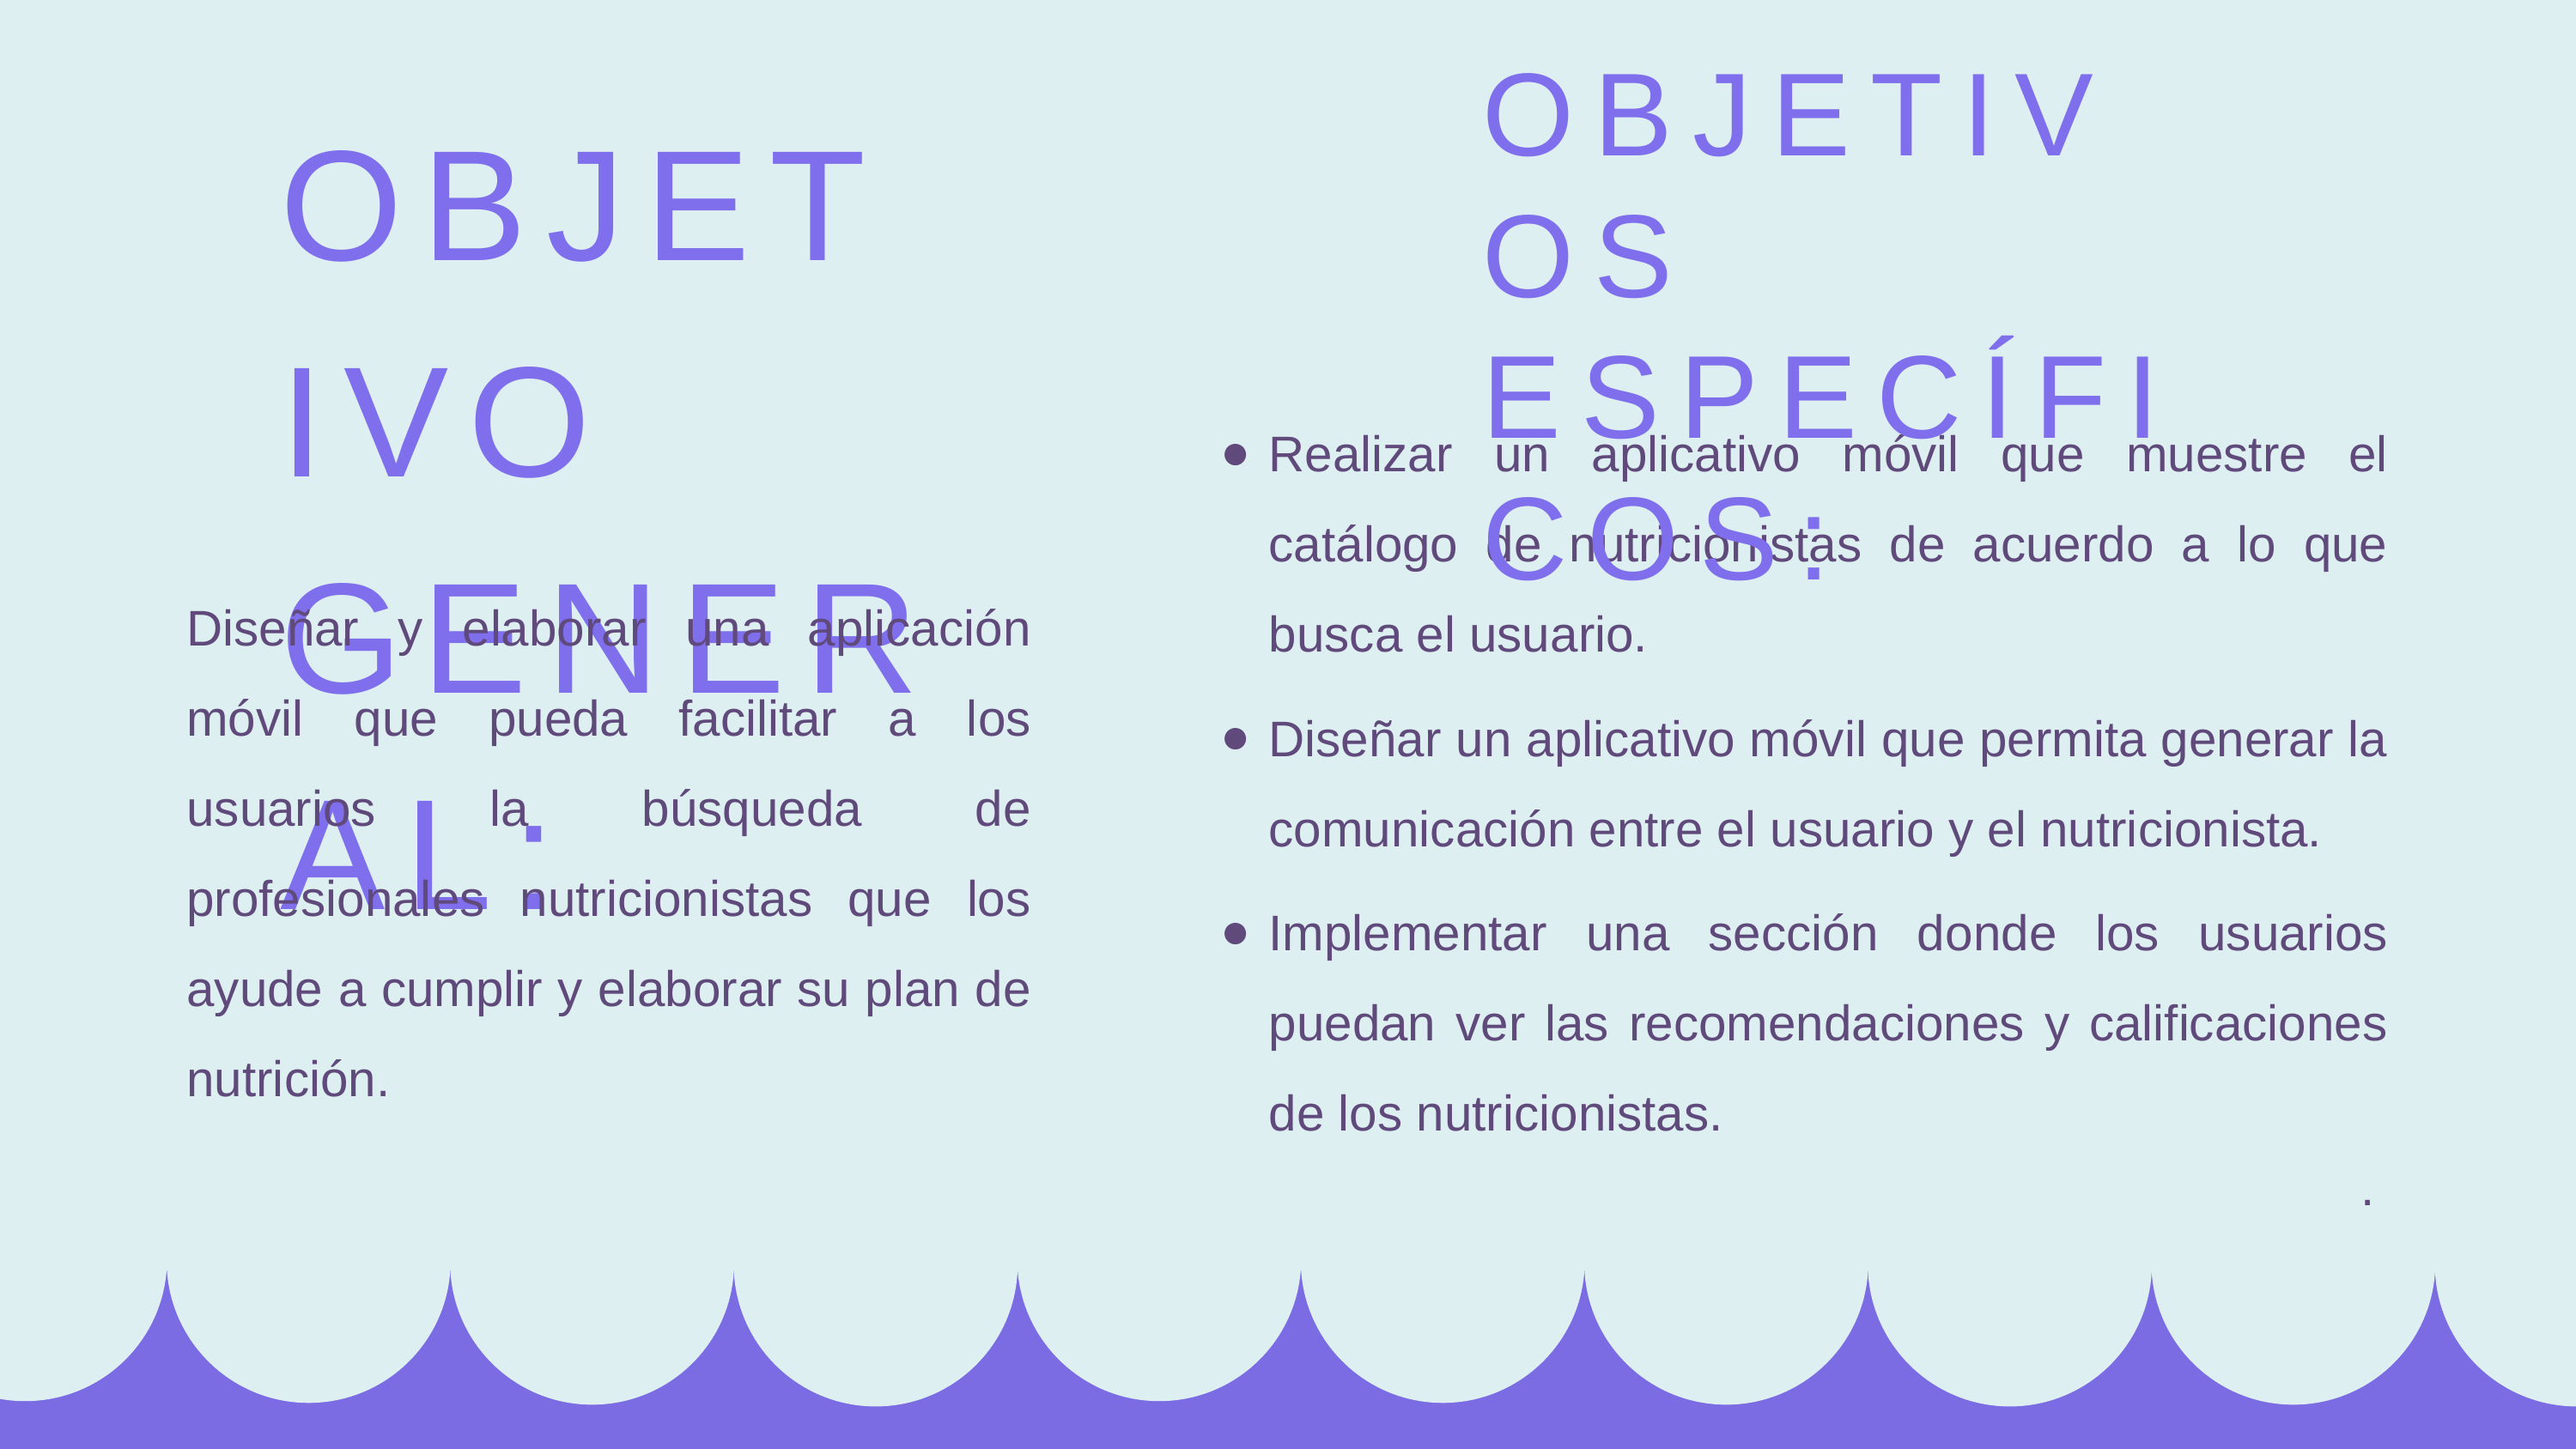

OBJETIVOS ESPECÍFICOS:
OBJETIVO GENERAL:
Realizar un aplicativo móvil que muestre el catálogo de nutricionistas de acuerdo a lo que busca el usuario.
Diseñar un aplicativo móvil que permita generar la comunicación entre el usuario y el nutricionista.
Implementar una sección donde los usuarios puedan ver las recomendaciones y calificaciones de los nutricionistas.
.
Diseñar y elaborar una aplicación móvil que pueda facilitar a los usuarios la búsqueda de profesionales nutricionistas que los ayude a cumplir y elaborar su plan de nutrición.